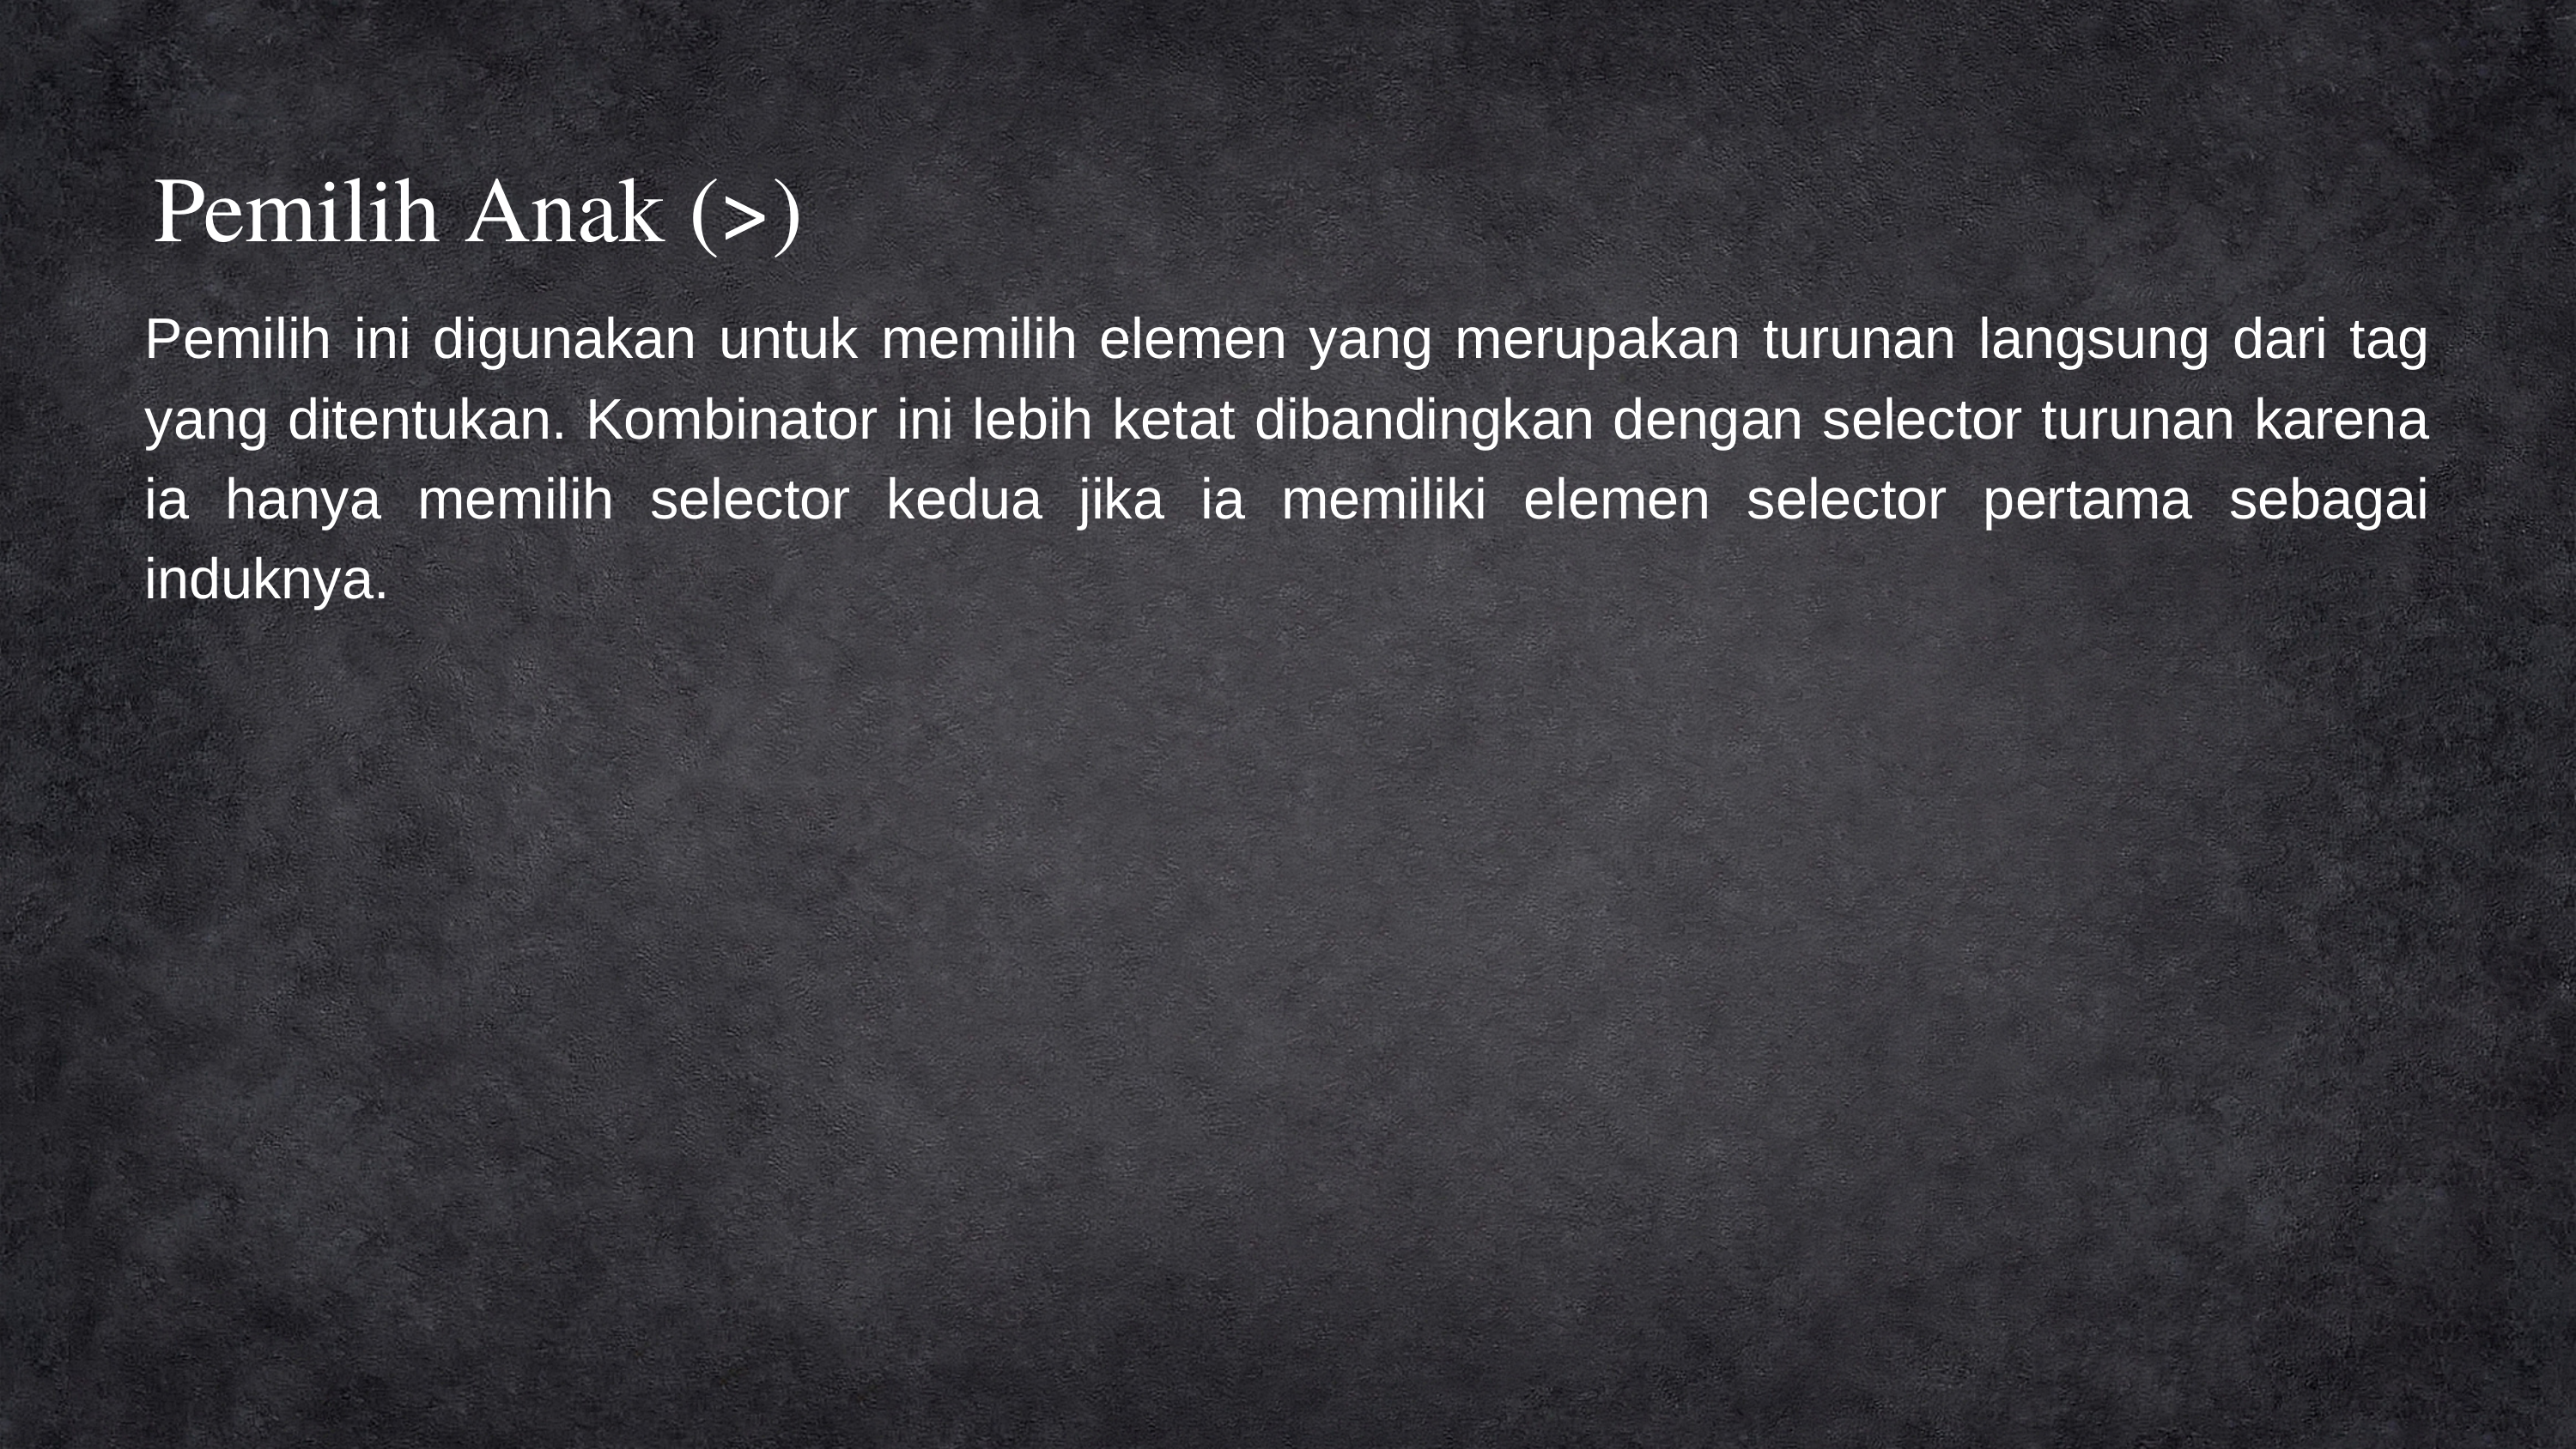

Pemilih Anak (>)
Pemilih ini digunakan untuk memilih elemen yang merupakan turunan langsung dari tag yang ditentukan. Kombinator ini lebih ketat dibandingkan dengan selector turunan karena ia hanya memilih selector kedua jika ia memiliki elemen selector pertama sebagai induknya.